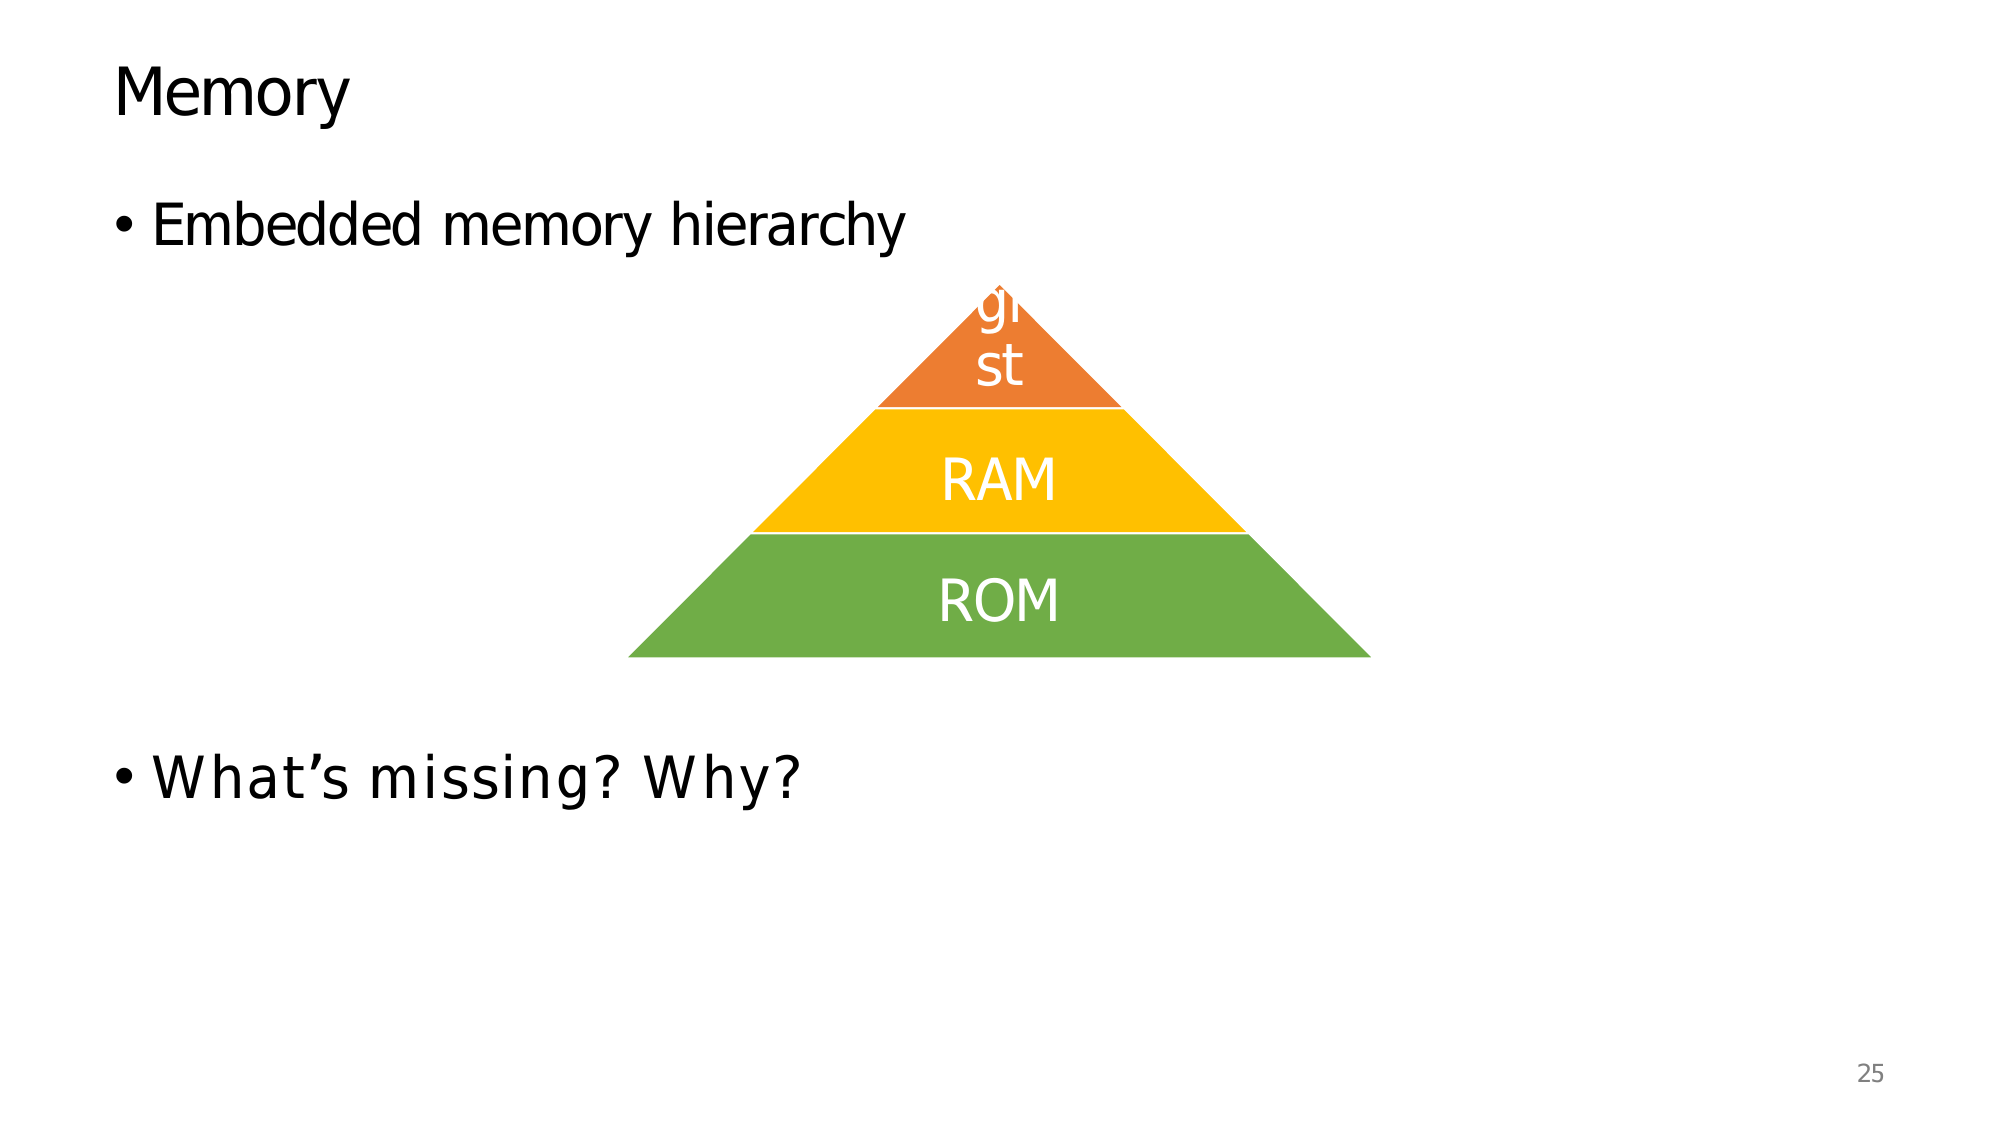

# Memory
Embedded memory hierarchy

What’s missing? Why?
Registers
RAM
ROM
25